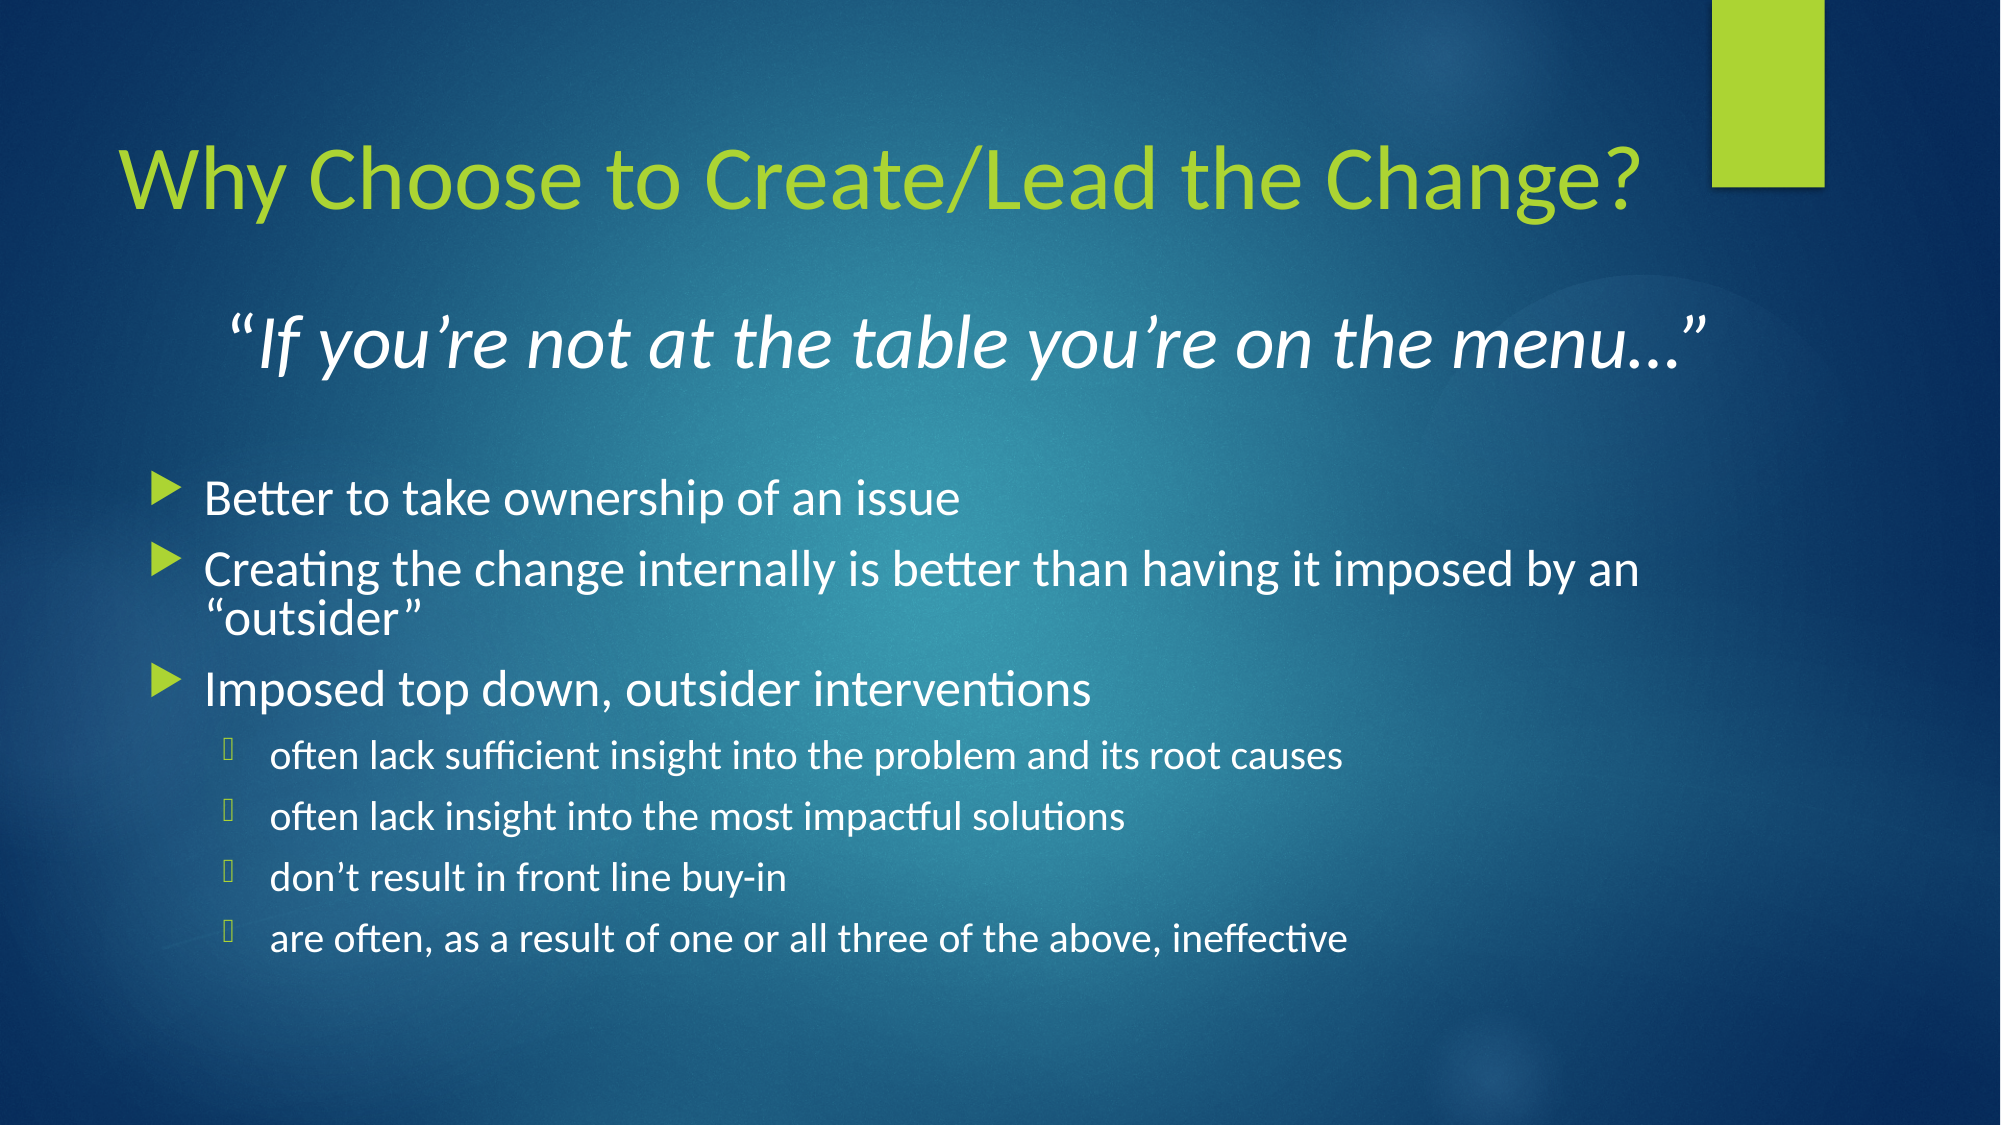

# Why Choose to Create/Lead the Change?
“If you’re not at the table you’re on the menu…”

Better to take ownership of an issue
Creating the change internally is better than having it imposed by an “outsider”
Imposed top down, outsider interventions
often lack sufficient insight into the problem and its root causes
often lack insight into the most impactful solutions
don’t result in front line buy-in
are often, as a result of one or all three of the above, ineffective